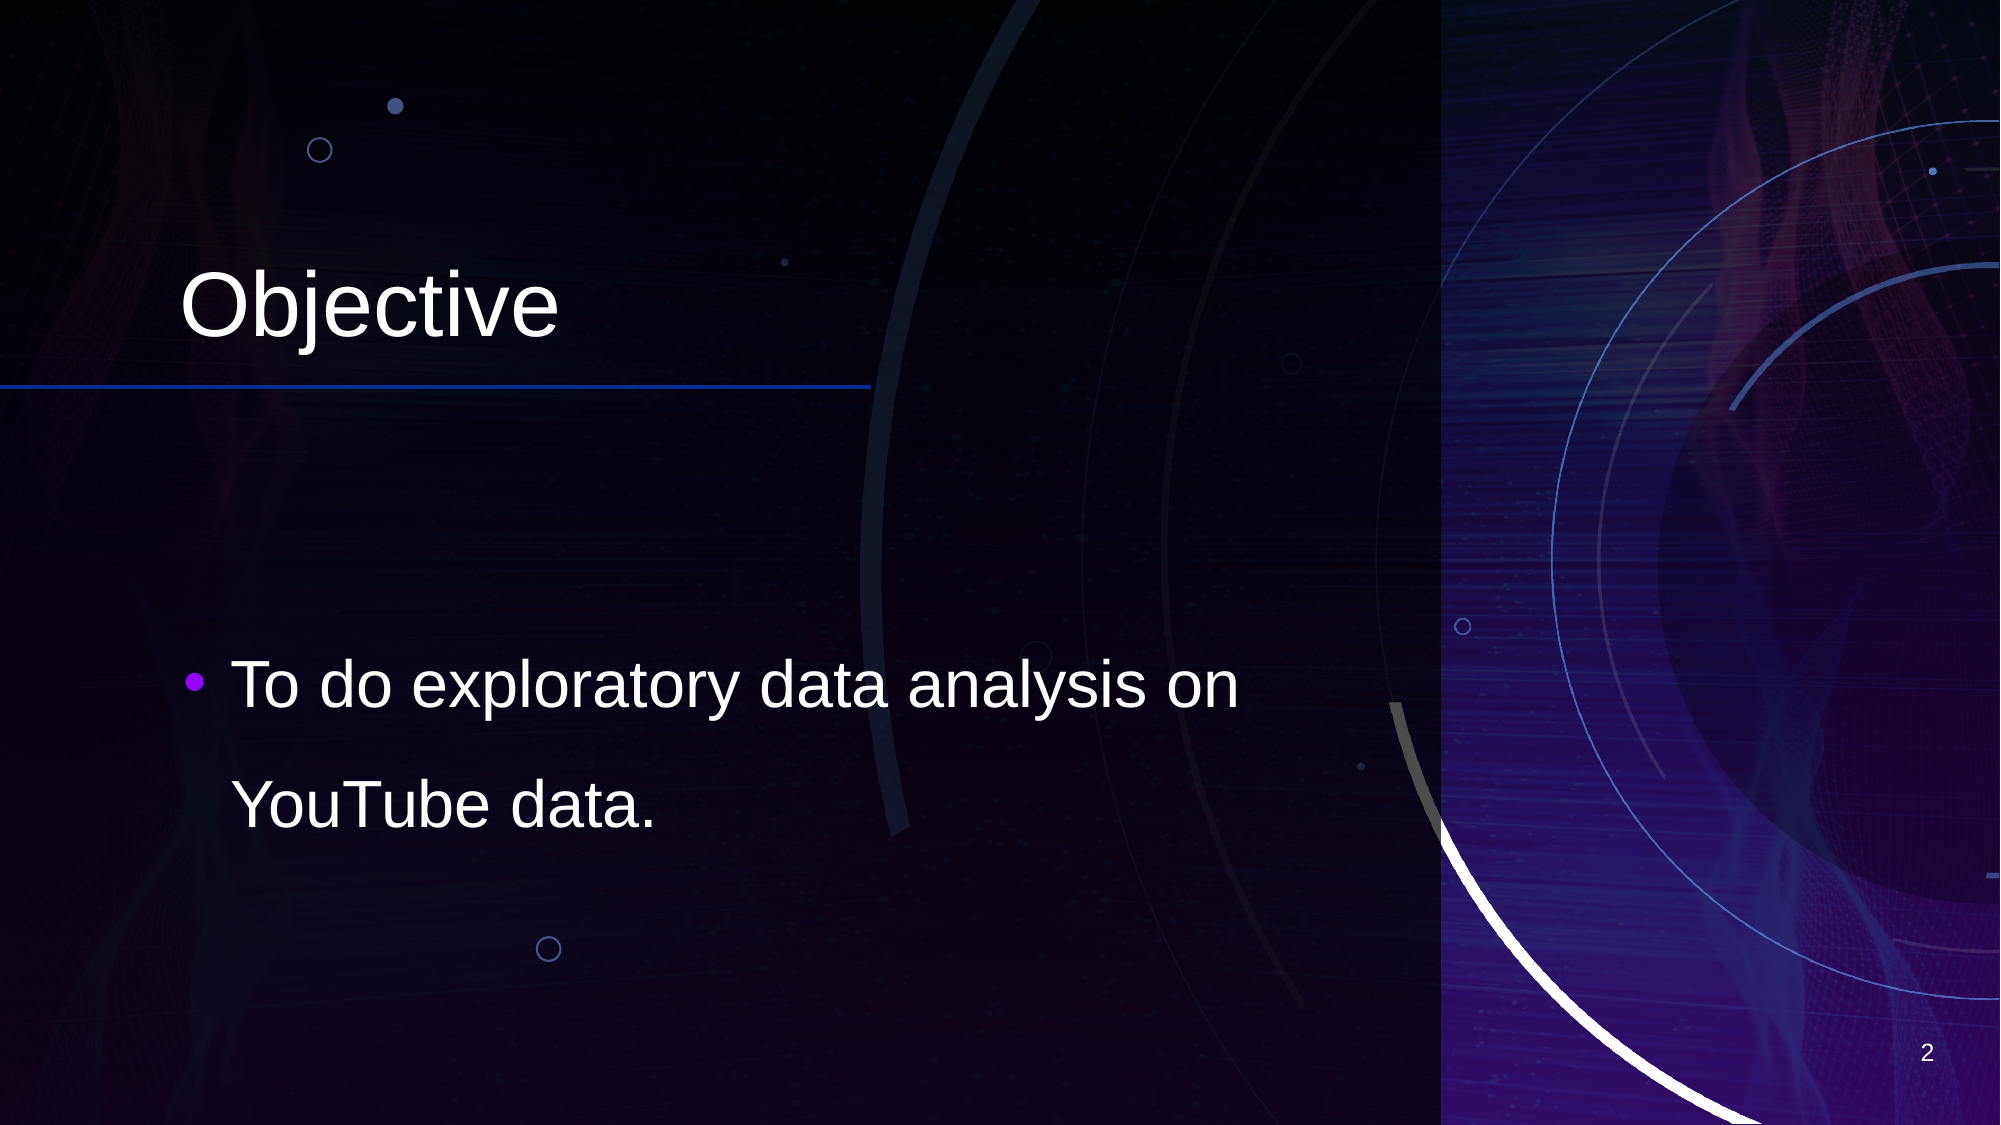

# Objective
To do exploratory data analysis on YouTube data.
2